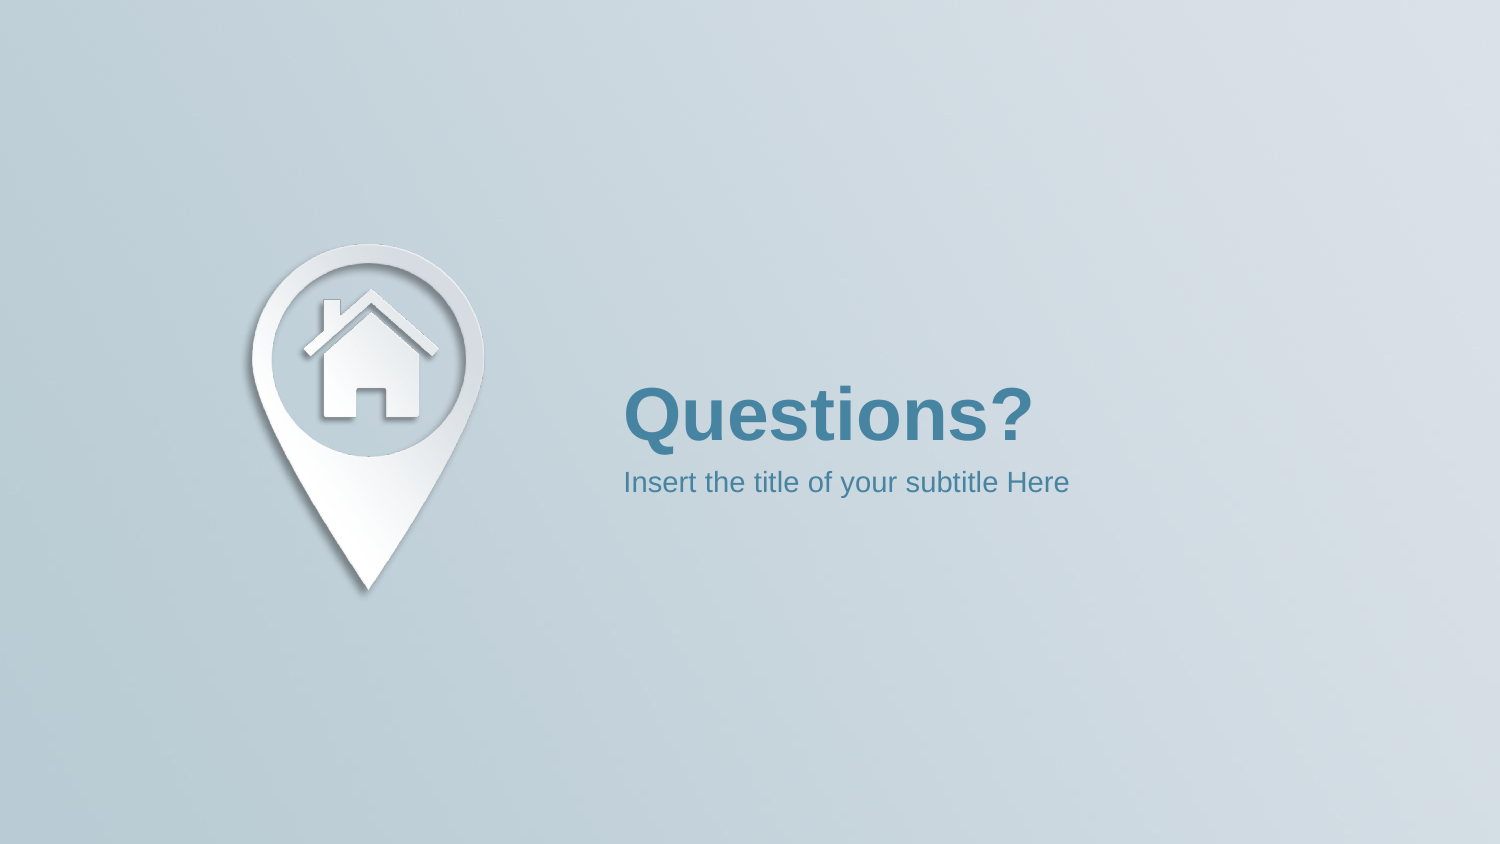

Questions?
Insert the title of your subtitle Here